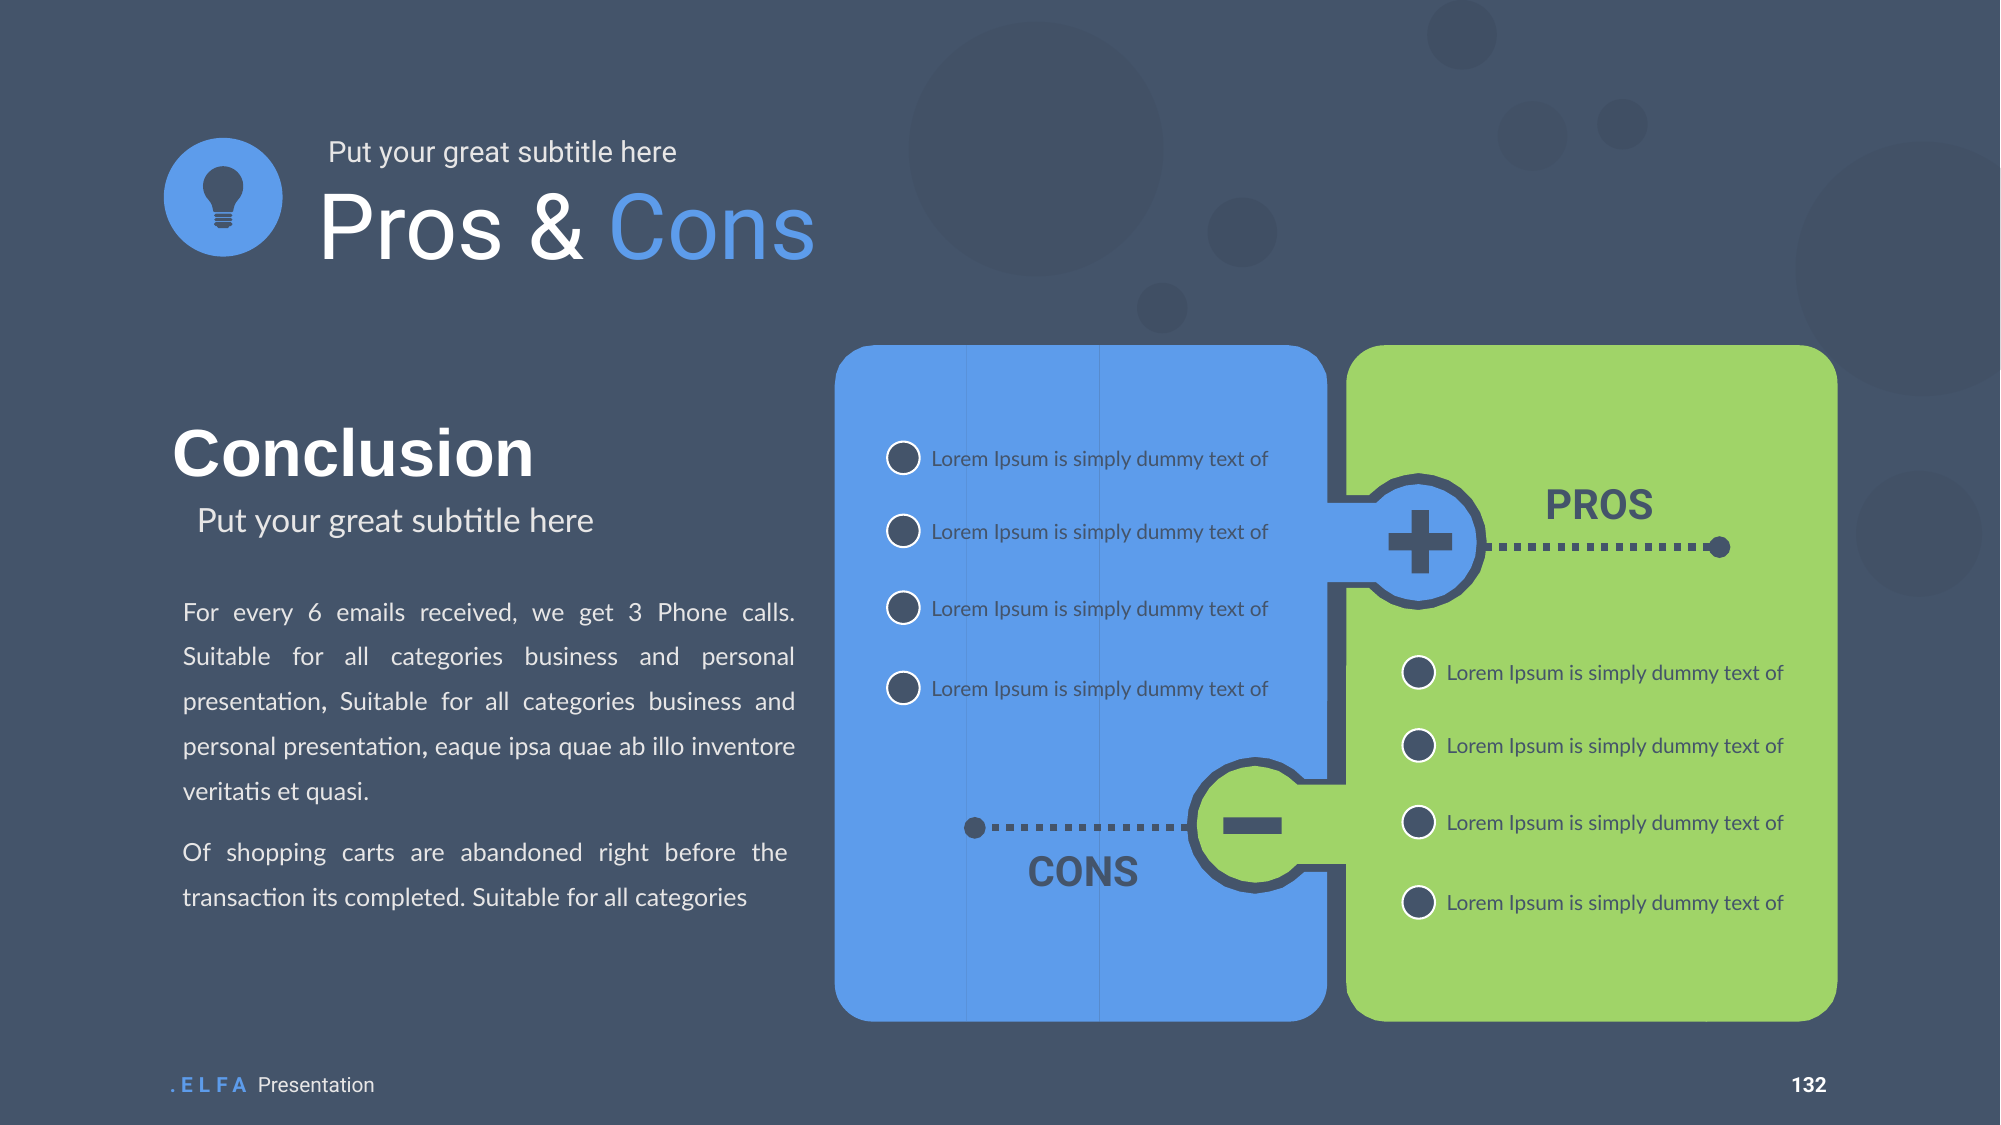

Put your great subtitle here

Pros & Cons

Conclusion

Lorem Ipsum is simply dummy text of

Lorem Ipsum is simply dummy text of

Lorem Ipsum is simply dummy text of

Lorem Ipsum is simply dummy text of
PROS
Put your great subtitle here

For every 6 emails received, we get 3 Phone calls. Suitable for all categories business and personal presentation, Suitable for all categories business and personal presentation, eaque ipsa quae ab illo inventore veritatis et quasi.

Lorem Ipsum is simply dummy text of

Lorem Ipsum is simply dummy text of

Lorem Ipsum is simply dummy text of

Lorem Ipsum is simply dummy text of
Of shopping carts are abandoned right before the transaction its completed. Suitable for all categories

CONS